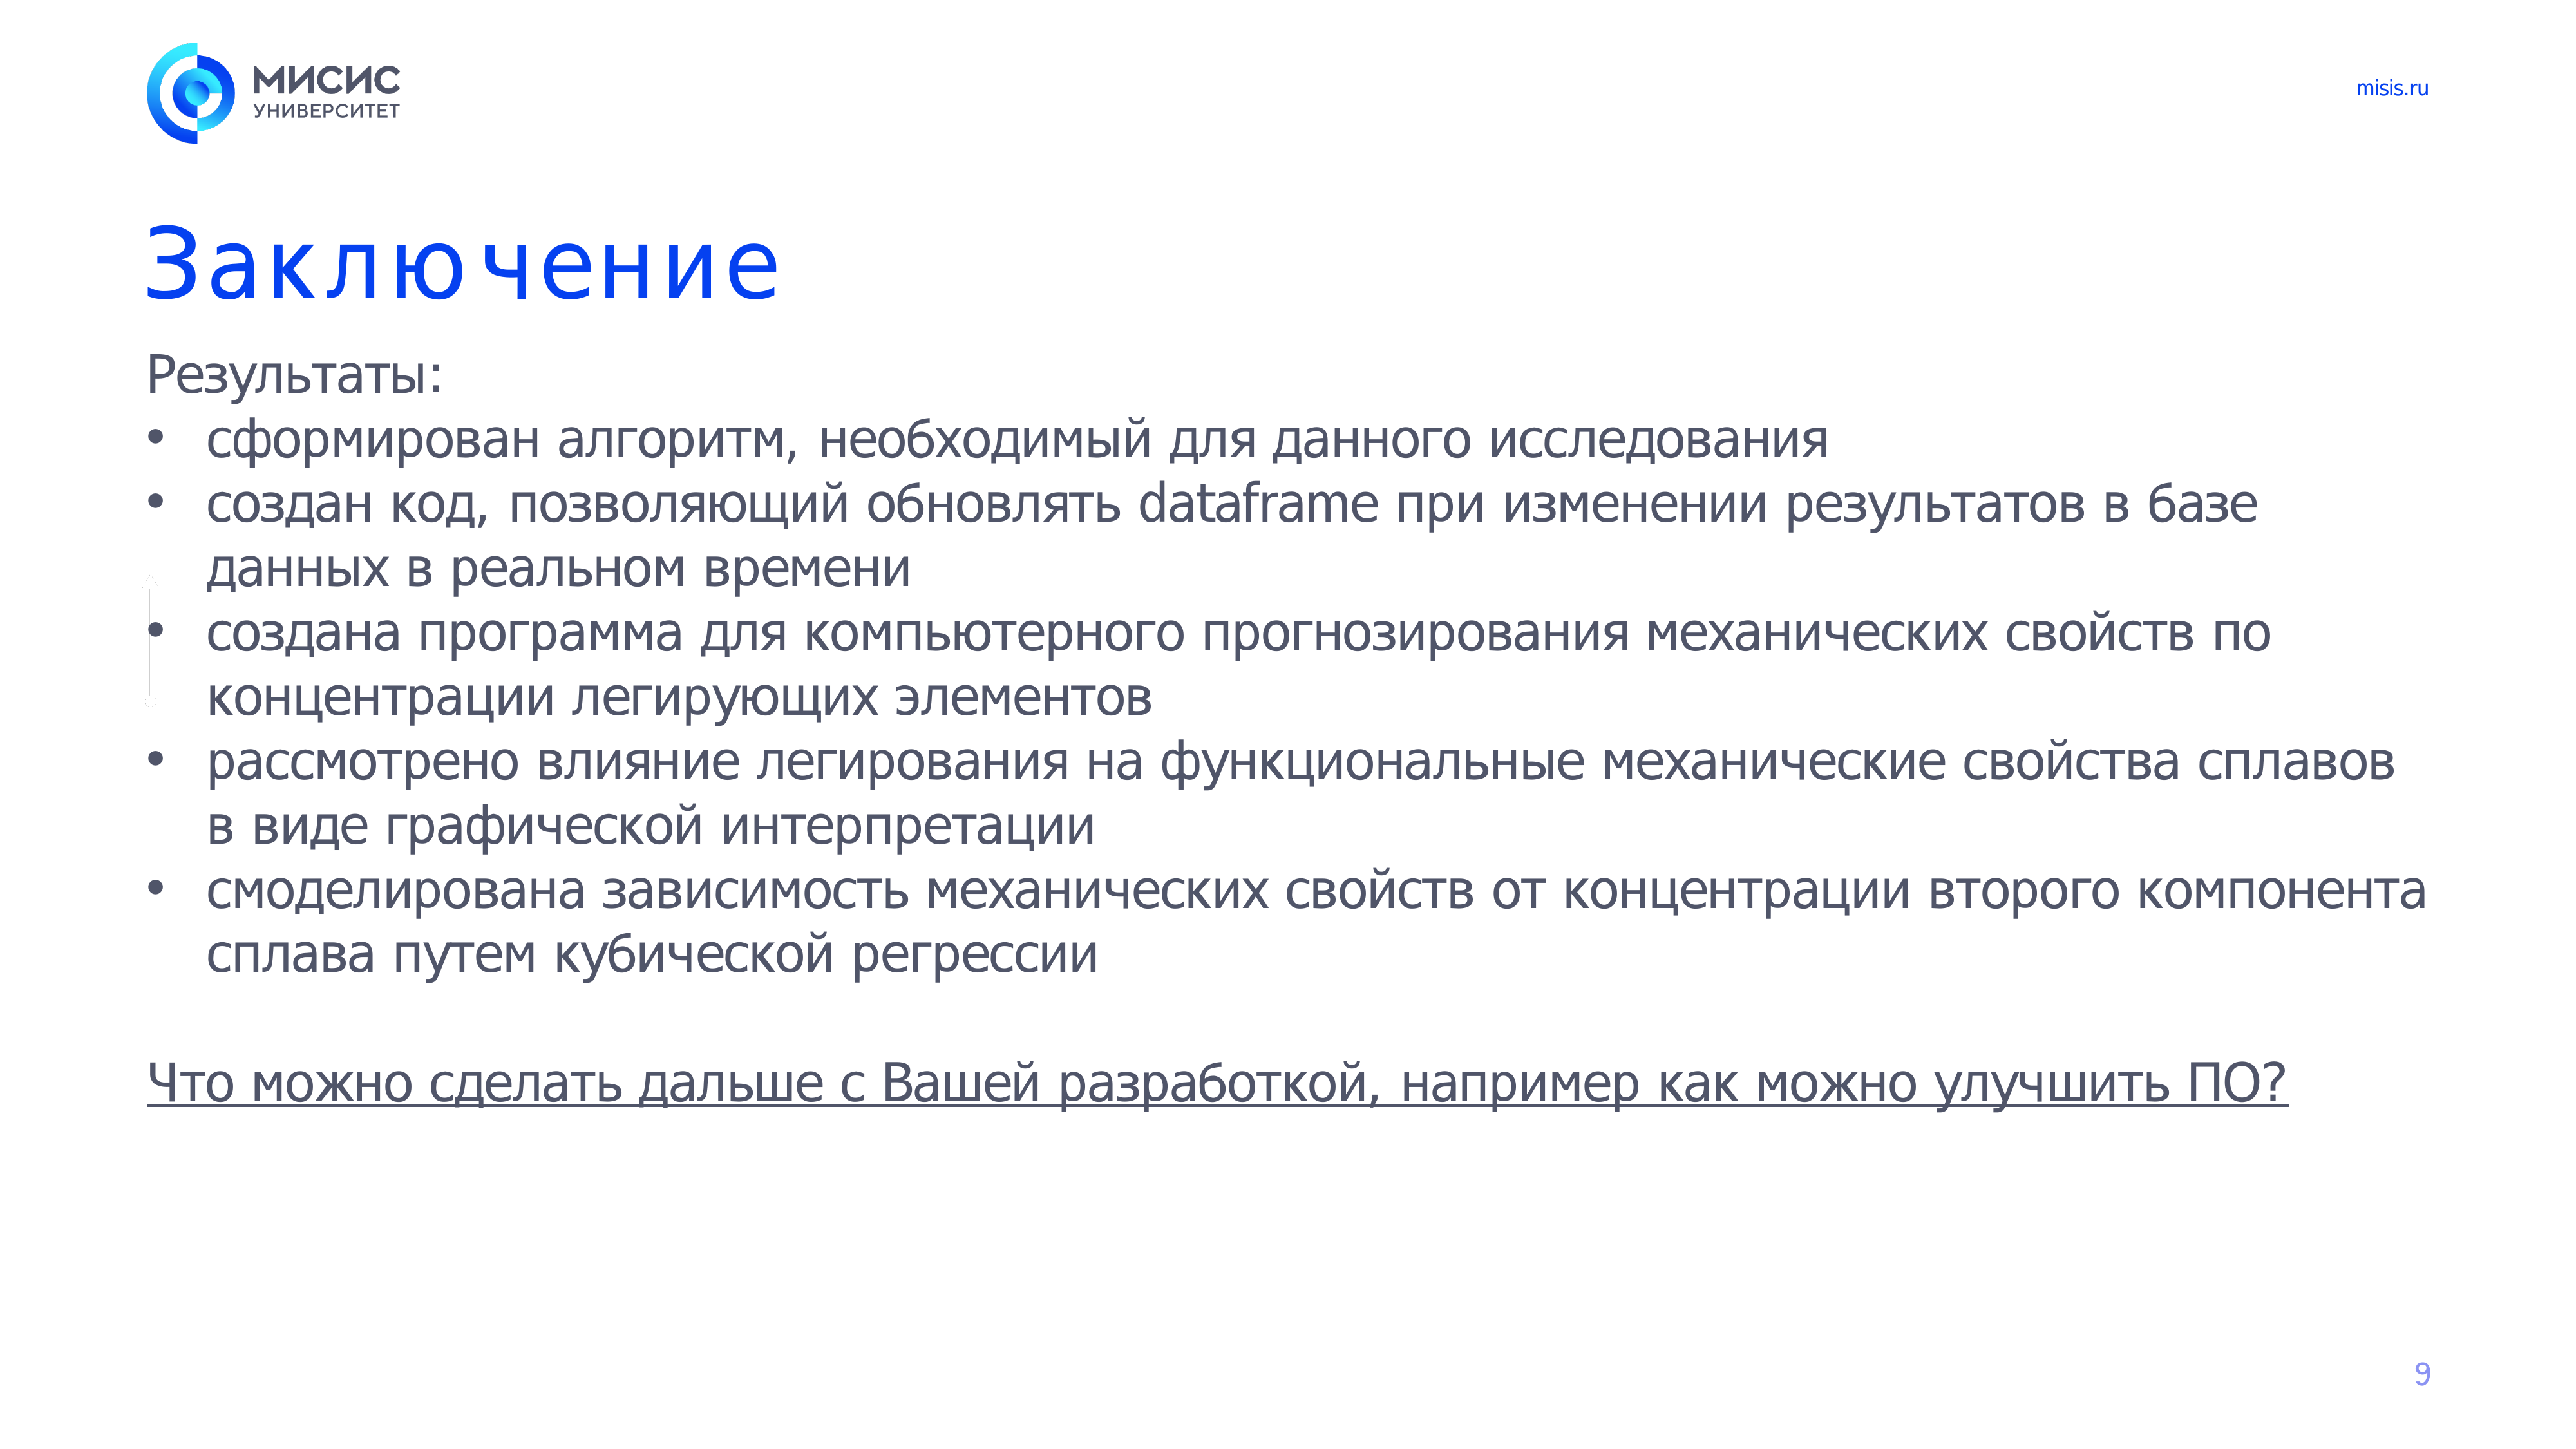

# Заключение
Результаты:
сформирован алгоритм, необходимый для данного исследования
создан код, позволяющий обновлять dataframe при изменении результатов в базе данных в реальном времени
создана программа для компьютерного прогнозирования механических свойств по концентрации легирующих элементов
рассмотрено влияние легирования на функциональные механические свойства сплавов в виде графической интерпретации
смоделирована зависимость механических свойств от концентрации второго компонента сплава путем кубической регрессии

Что можно сделать дальше с Вашей разработкой, например как можно улучшить ПО?
9